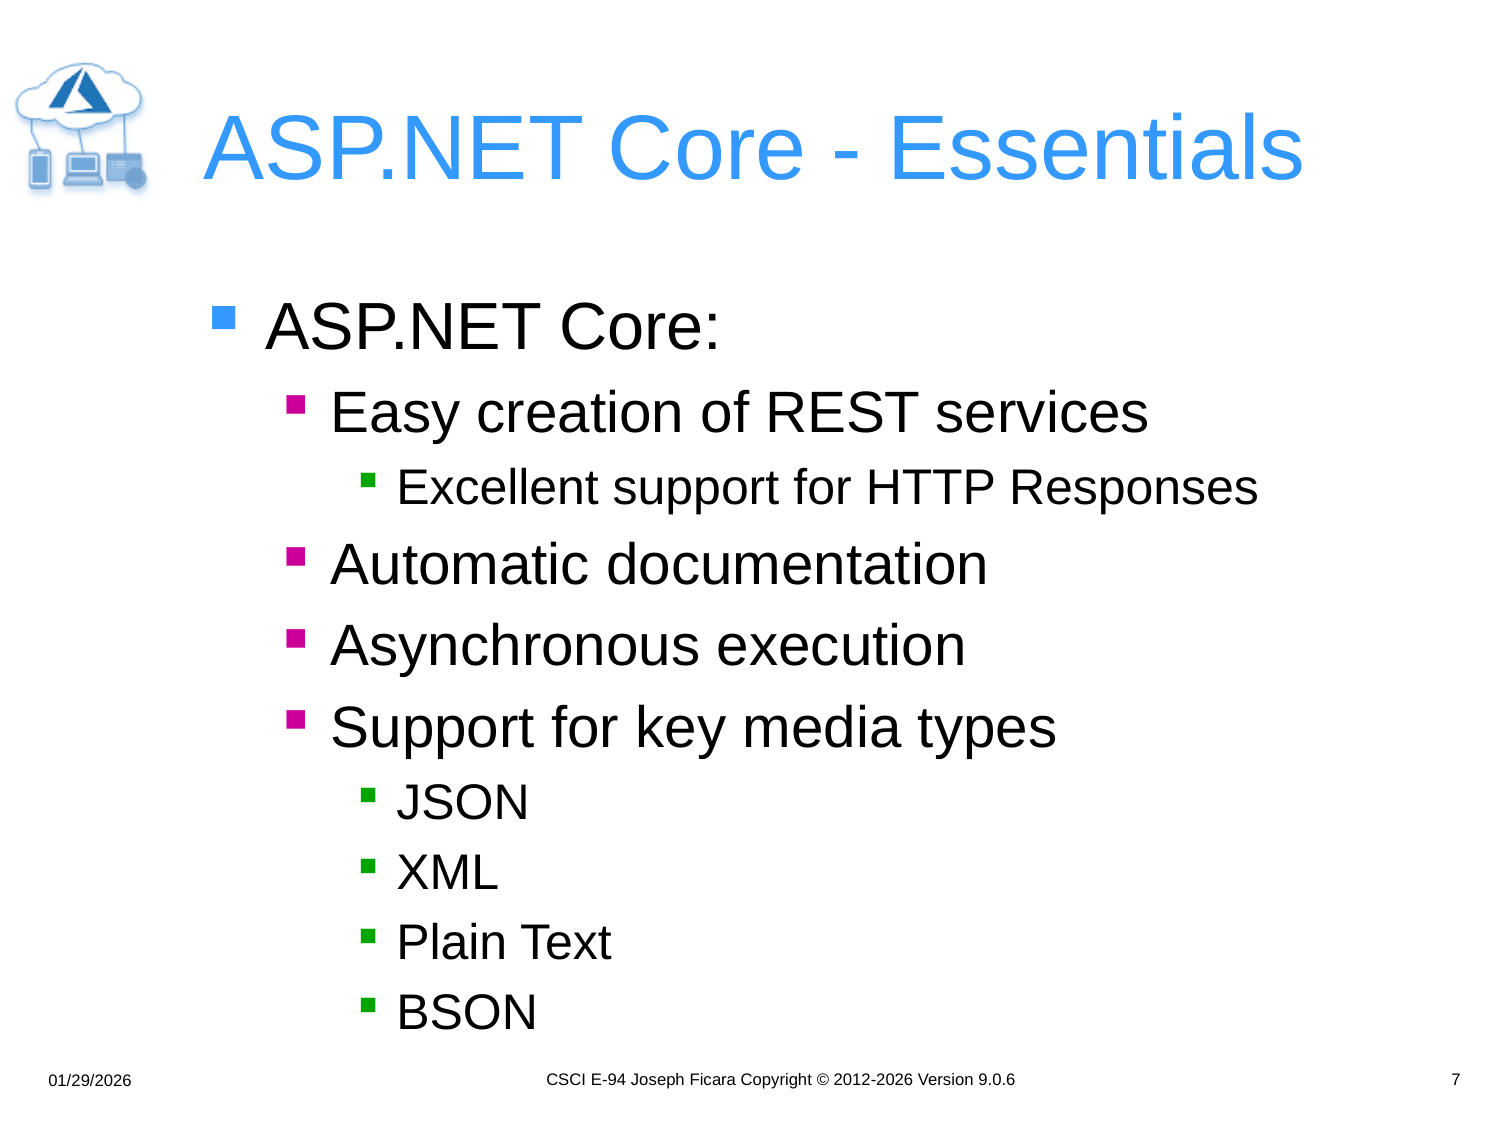

# ASP.NET Core - Essentials
ASP.NET Core:
Easy creation of REST services
Excellent support for HTTP Responses
Automatic documentation
Asynchronous execution
Support for key media types
JSON
XML
Plain Text
BSON
CSCI E-94 Joseph Ficara Copyright © 2012-2026 Version 9.0.6
7
01/29/2026